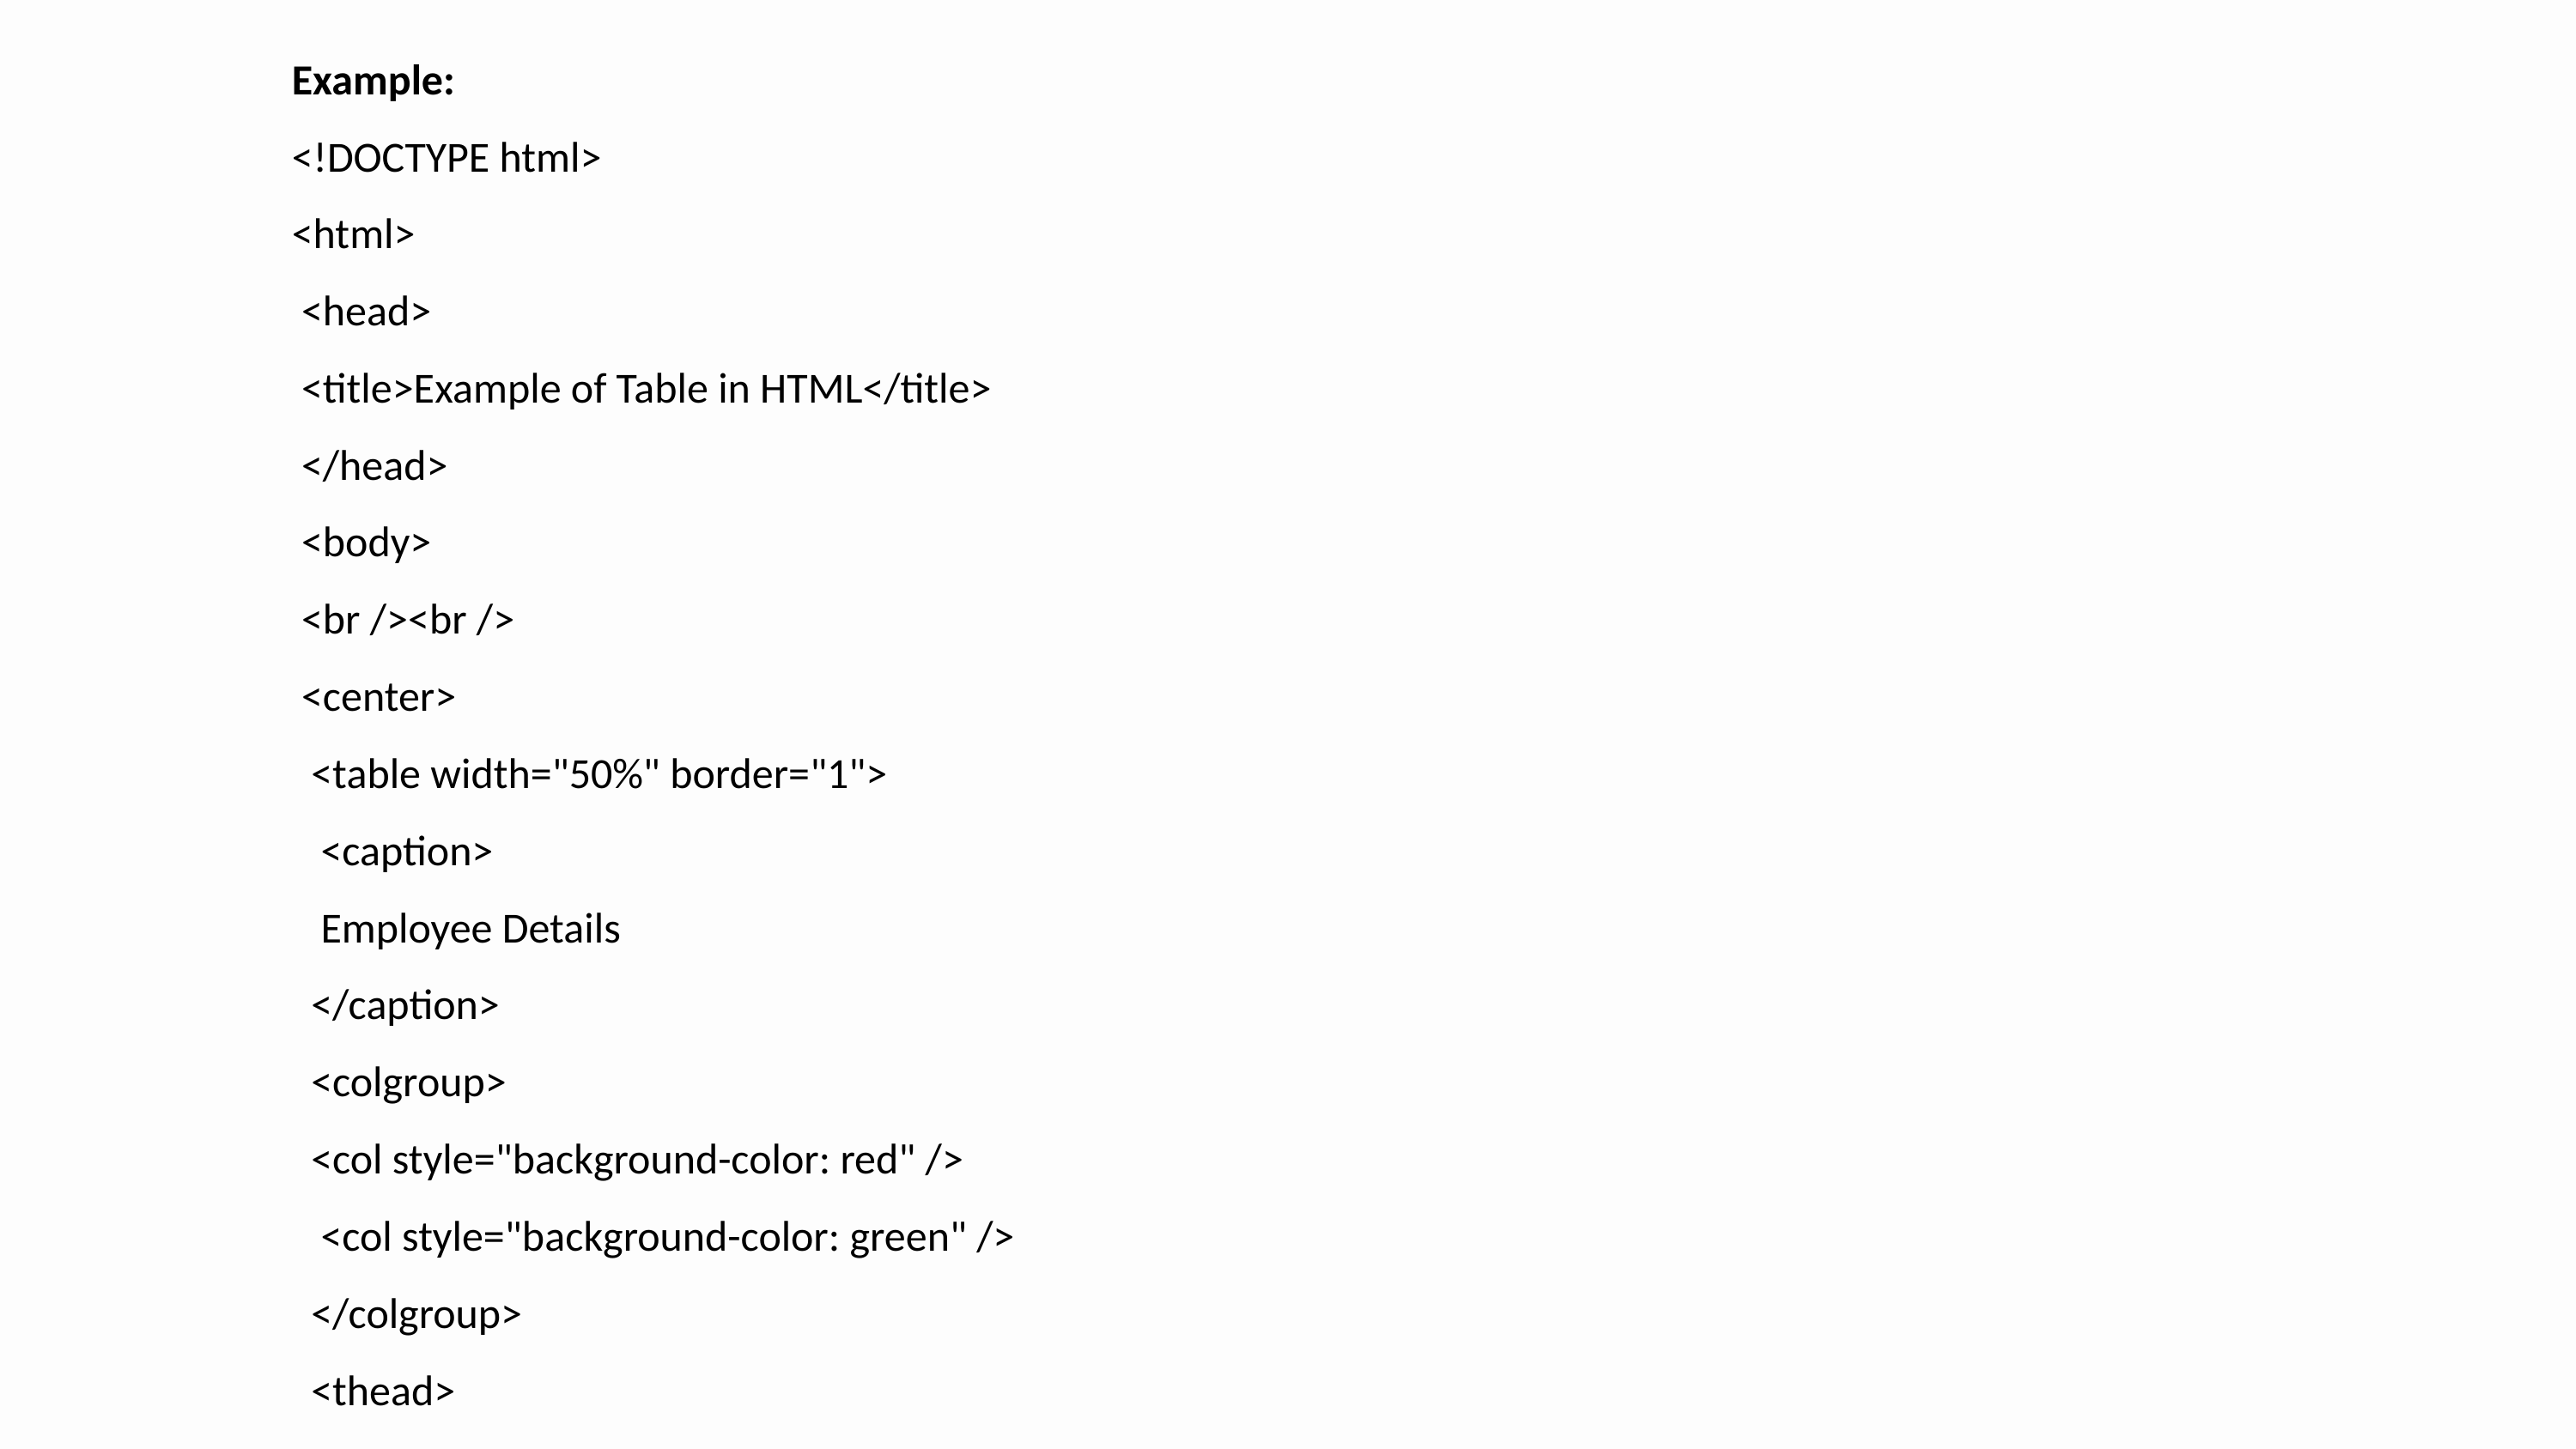

Example:
<!DOCTYPE html>
<html>
 <head>
 <title>Example of Table in HTML</title>
 </head>
 <body>
 <br /><br />
 <center>
  <table width="50%" border="1">
   <caption>
   Employee Details
  </caption>
  <colgroup>
  <col style="background-color: red" />
   <col style="background-color: green" />
  </colgroup>
  <thead>